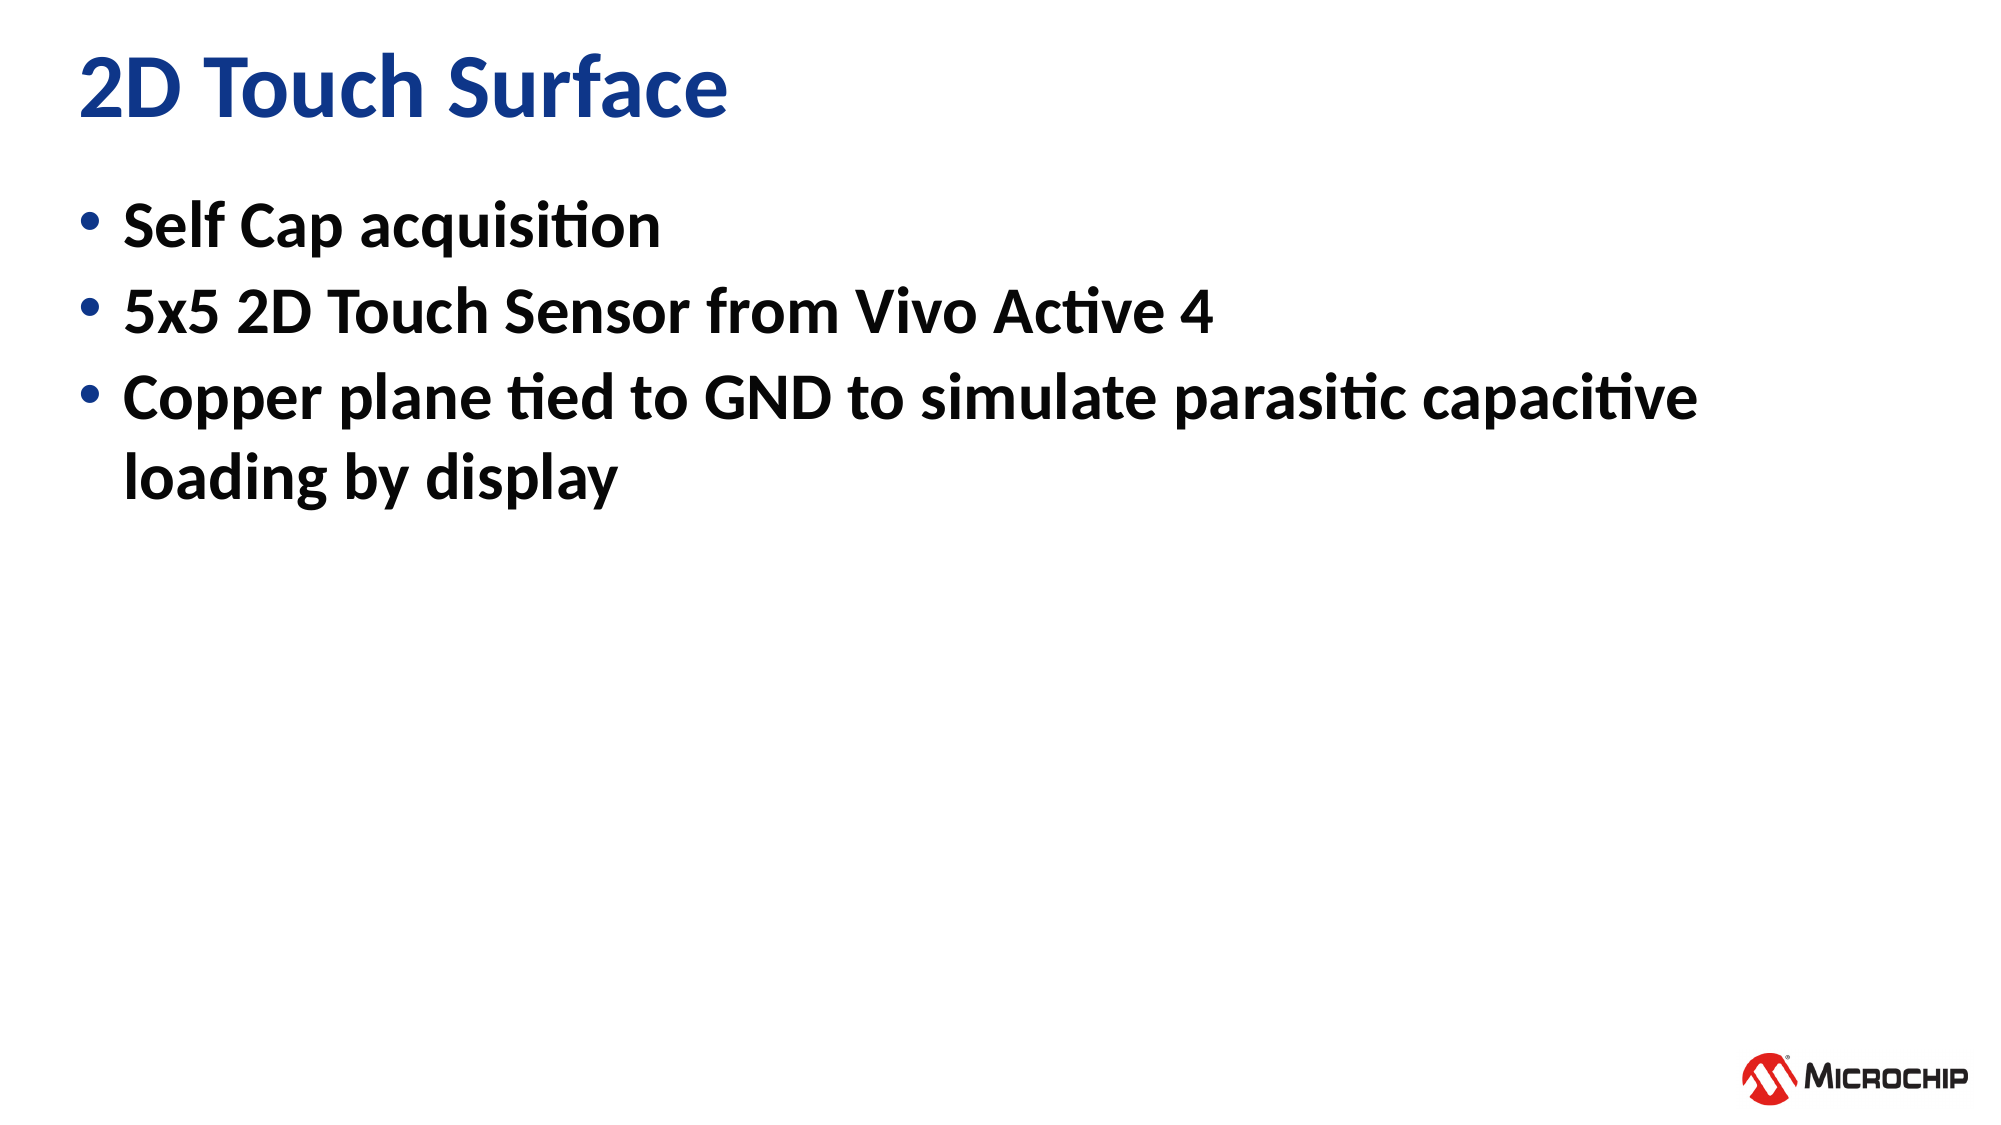

# 2D Touch Surface
Self Cap acquisition
5x5 2D Touch Sensor from Vivo Active 4
Copper plane tied to GND to simulate parasitic capacitive loading by display